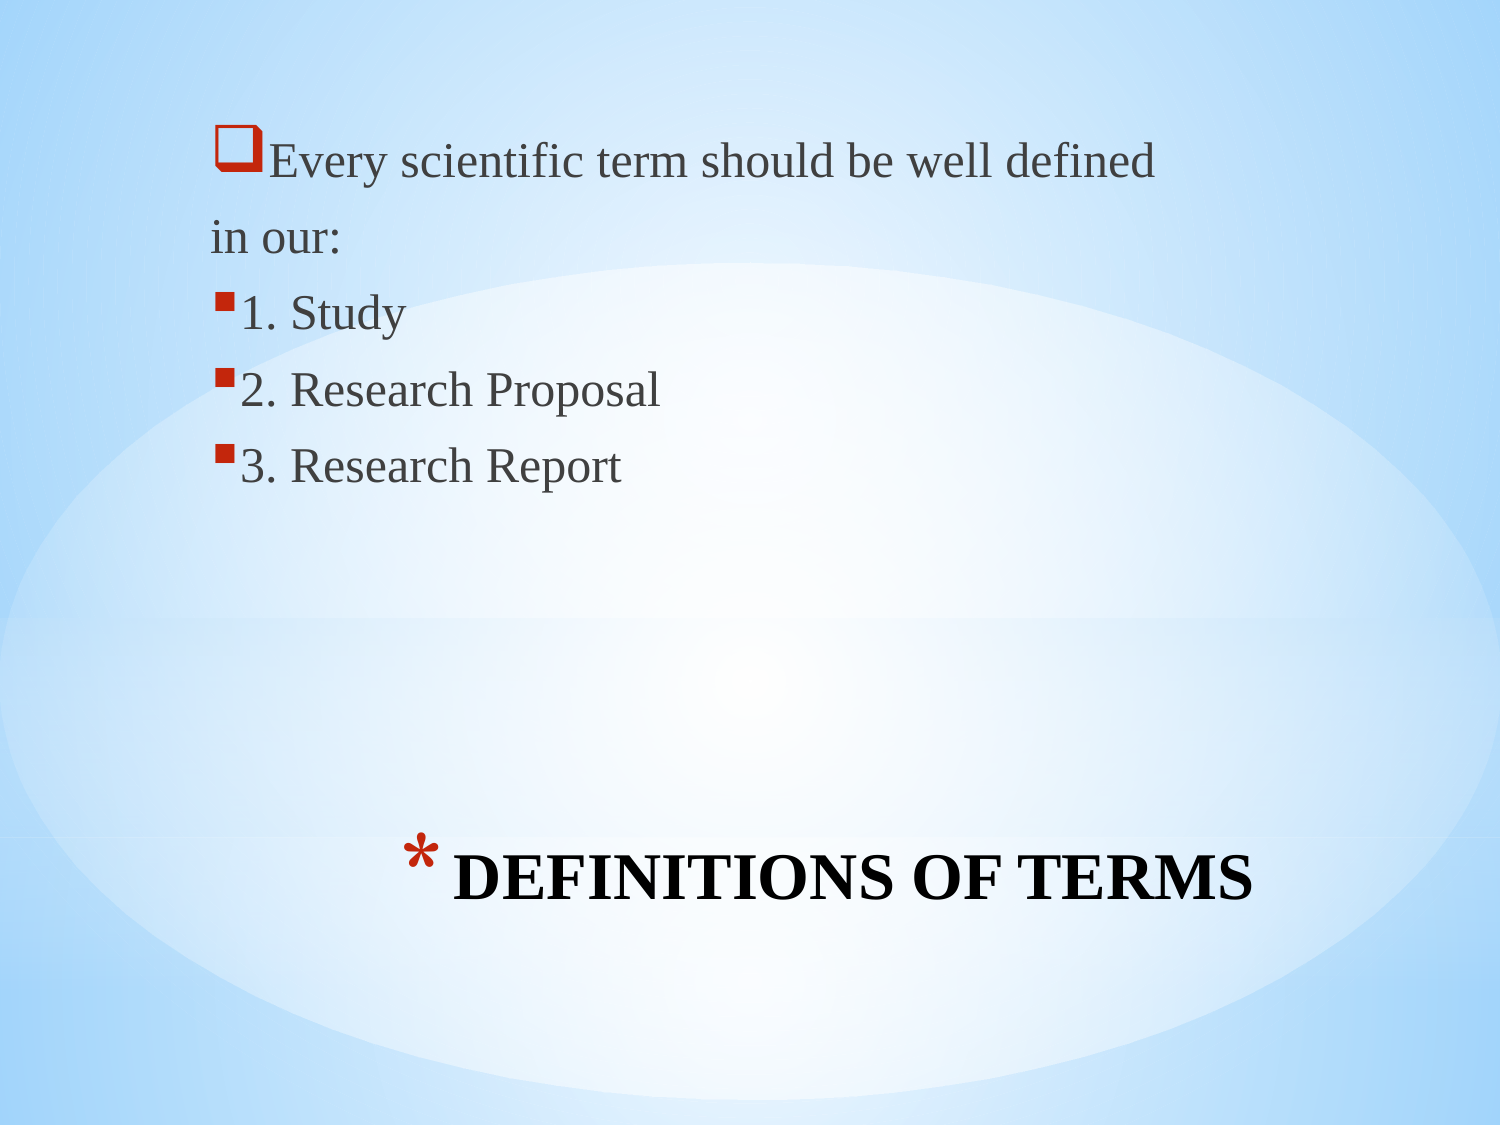

Every scientific term should be well defined
in our:
1. Study
2. Research Proposal
3. Research Report

# DEFINITIONS OF TERMS